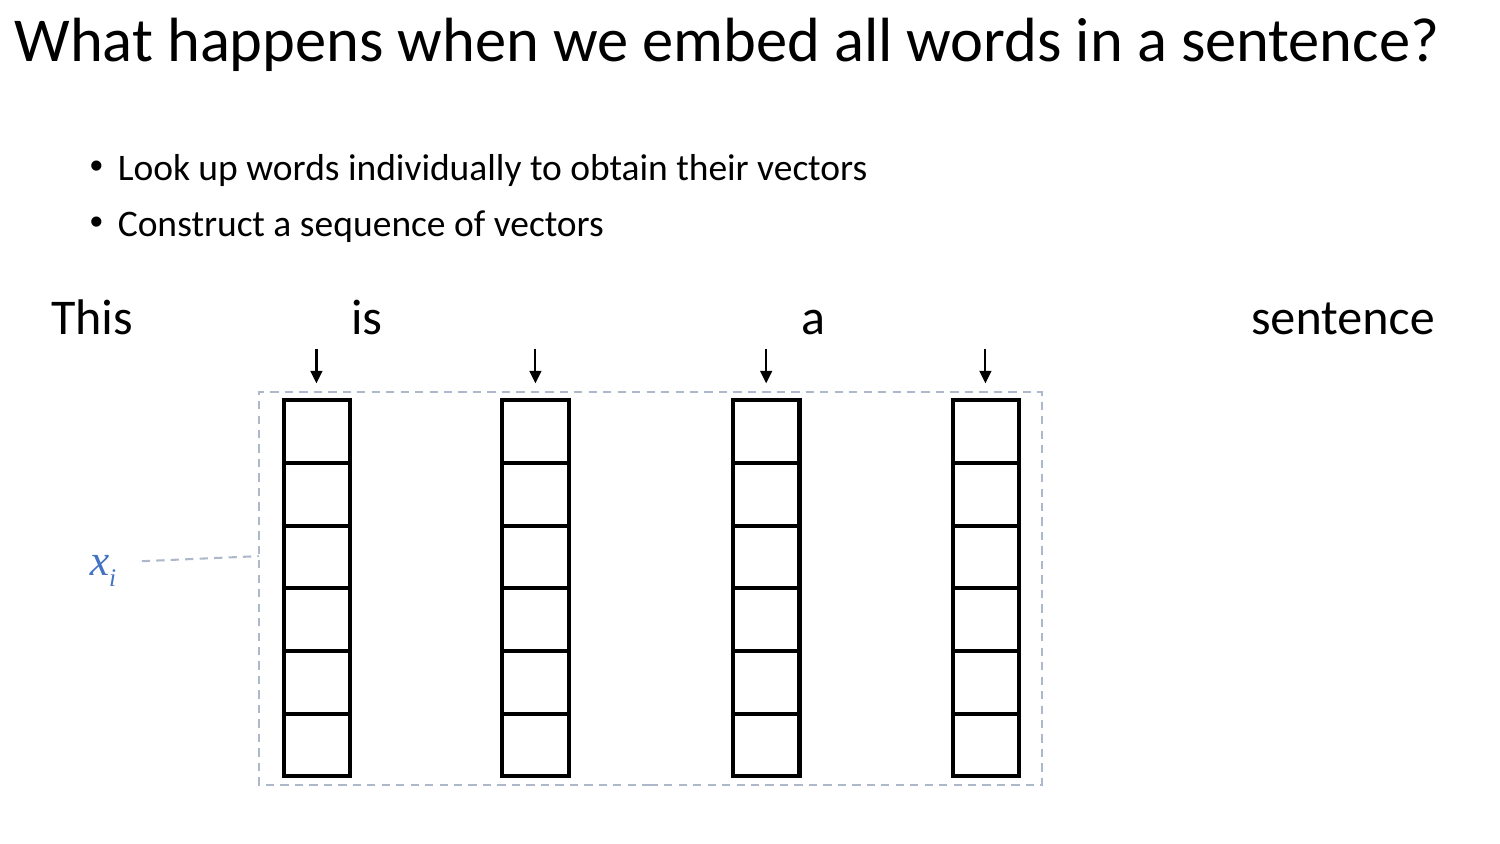

# What happens when we embed all words in a sentence?
Look up words individually to obtain their vectors
Construct a sequence of vectors
This 		is 			a 			sentence

|  |
| --- |
|  |
|  |
|  |
|  |
|  |
|  |
| --- |
|  |
|  |
|  |
|  |
|  |
|  |
| --- |
|  |
|  |
|  |
|  |
|  |
|  |
| --- |
|  |
|  |
|  |
|  |
|  |
xi